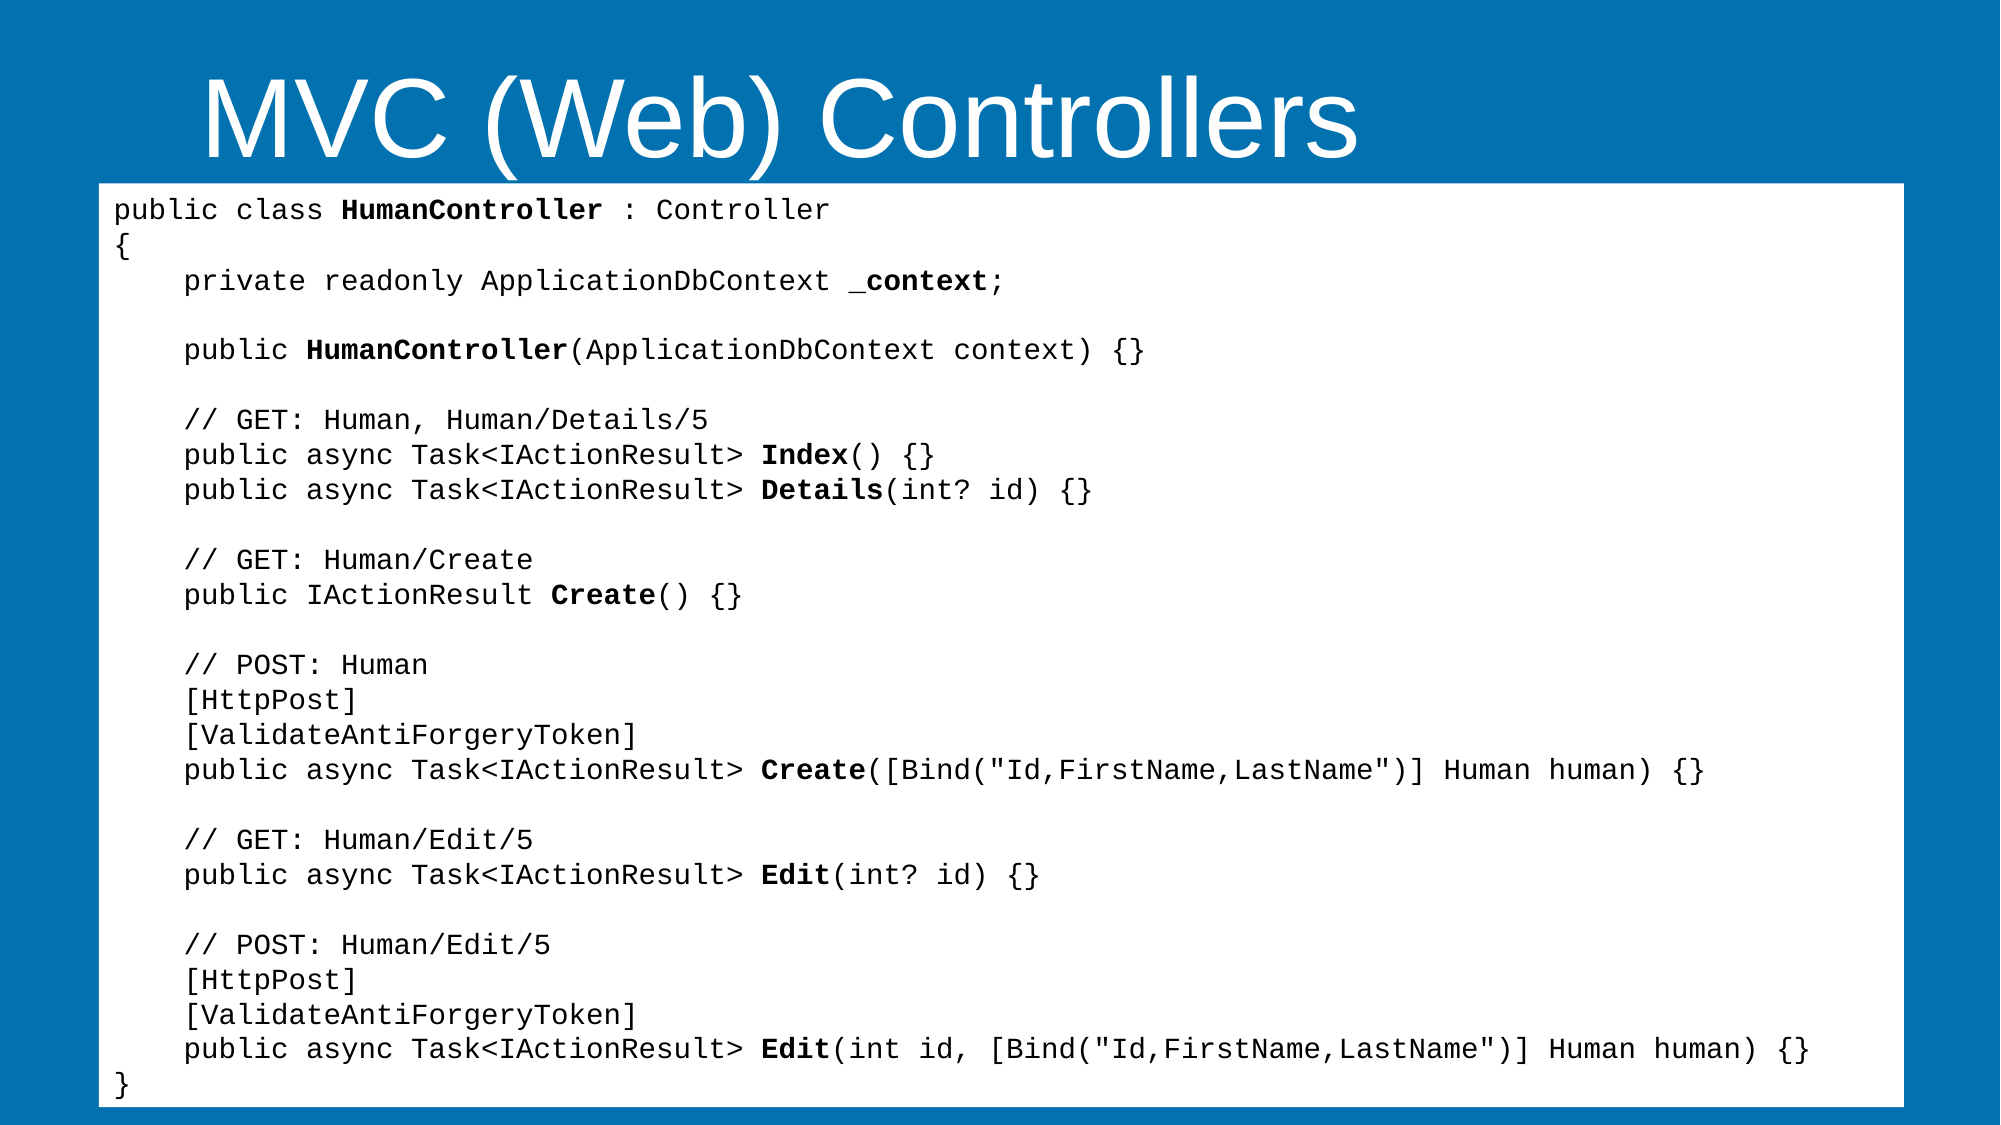

# MVC (Web) Controllers
public class HumanController : Controller
{
    private readonly ApplicationDbContext _context;

    public HumanController(ApplicationDbContext context) {}

    // GET: Human, Human/Details/5
    public async Task<IActionResult> Index() {}
    public async Task<IActionResult> Details(int? id) {}

    // GET: Human/Create
    public IActionResult Create() {}

    // POST: Human
    [HttpPost]
    [ValidateAntiForgeryToken]
    public async Task<IActionResult> Create([Bind("Id,FirstName,LastName")] Human human) {}

    // GET: Human/Edit/5
    public async Task<IActionResult> Edit(int? id) {}

    // POST: Human/Edit/5
    [HttpPost]
    [ValidateAntiForgeryToken]
    public async Task<IActionResult> Edit(int id, [Bind("Id,FirstName,LastName")] Human human) {}
}